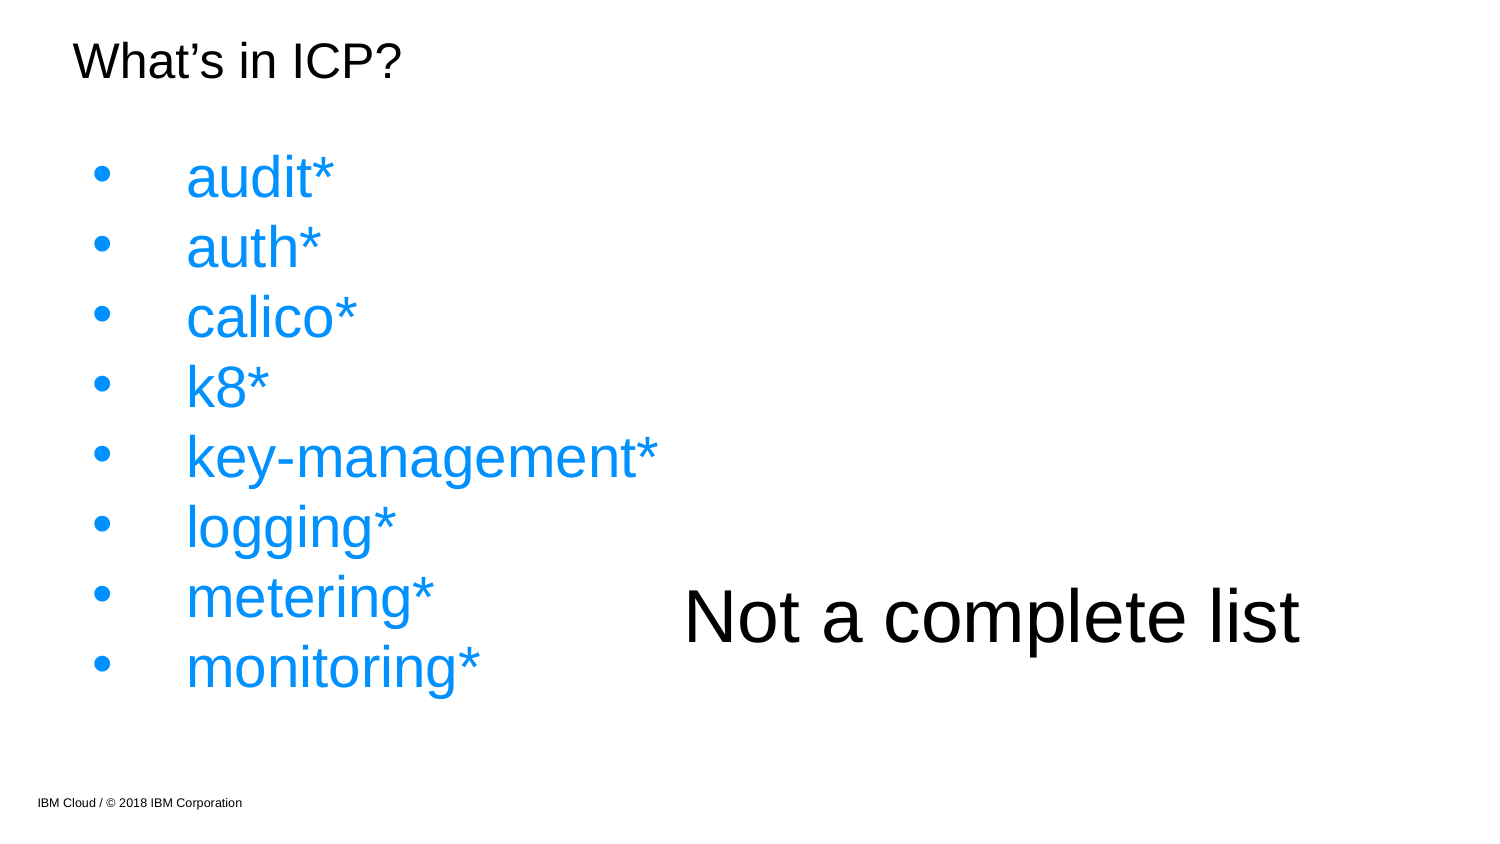

What’s in ICP?
audit*
auth*
calico*
k8*
key-management*
logging*
metering*
monitoring*
Not a complete list
IBM Cloud / © 2018 IBM Corporation